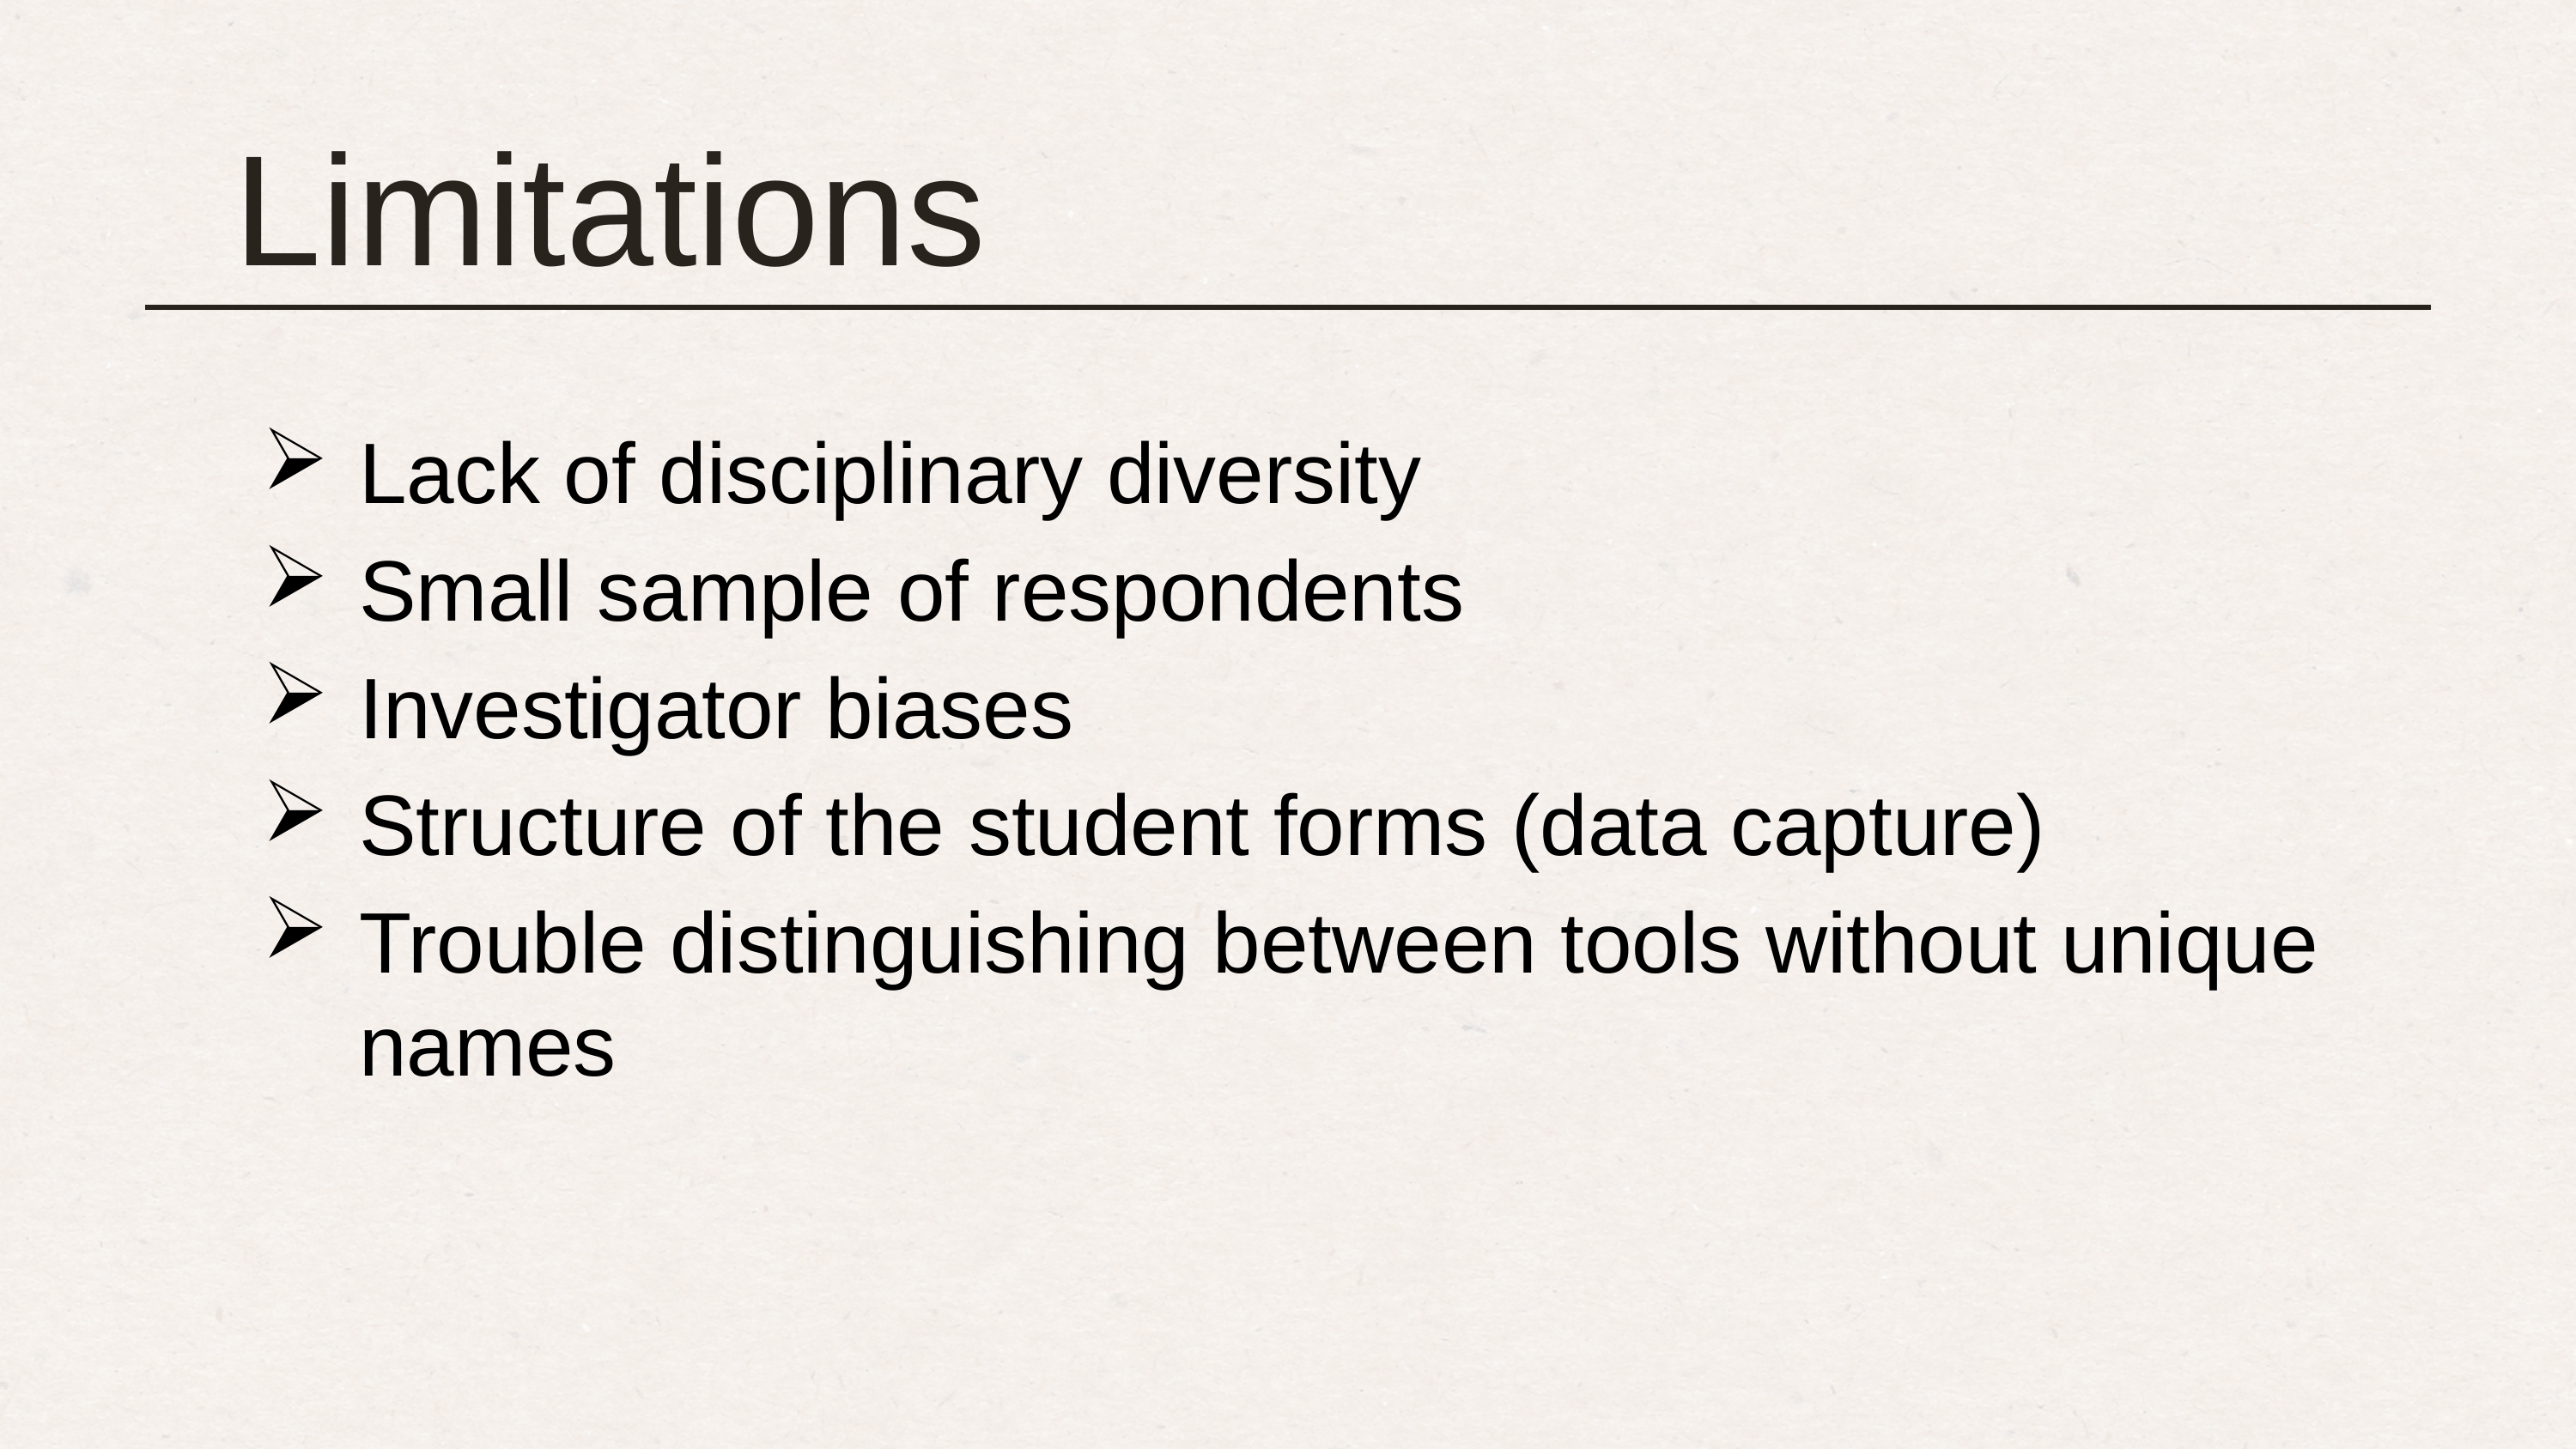

Limitations
Lack of disciplinary diversity
Small sample of respondents
Investigator biases
Structure of the student forms (data capture)
Trouble distinguishing between tools without unique names